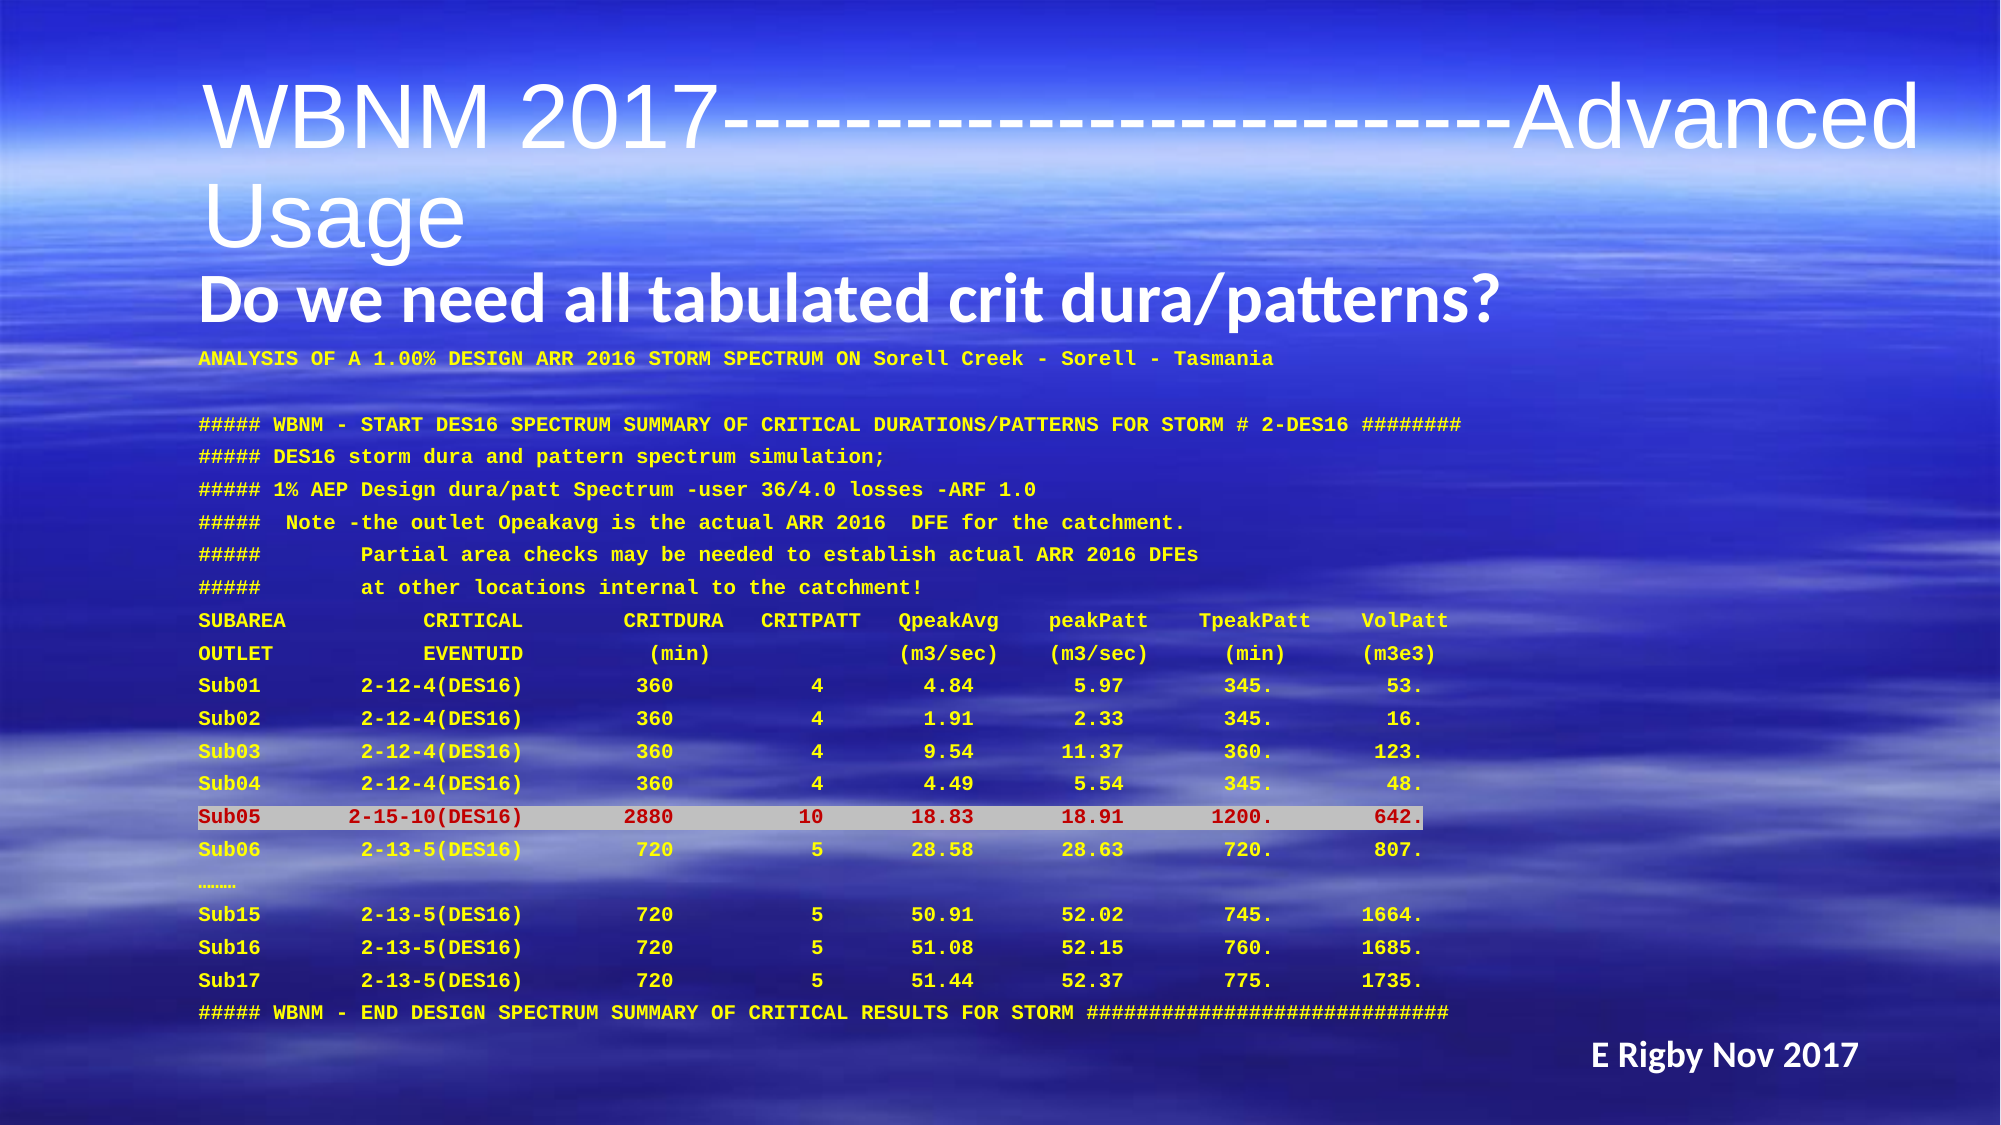

WBNM 2017--------------------------Advanced Usage
Do we need all tabulated crit dura/patterns?
ANALYSIS OF A 1.00% DESIGN ARR 2016 STORM SPECTRUM ON Sorell Creek - Sorell - Tasmania

##### WBNM - START DES16 SPECTRUM SUMMARY OF CRITICAL DURATIONS/PATTERNS FOR STORM # 2-DES16 ########
##### DES16 storm dura and pattern spectrum simulation;
##### 1% AEP Design dura/patt Spectrum -user 36/4.0 losses -ARF 1.0
#####  Note -the outlet Opeakavg is the actual ARR 2016  DFE for the catchment.
#####        Partial area checks may be needed to establish actual ARR 2016 DFEs
#####        at other locations internal to the catchment!
SUBAREA           CRITICAL        CRITDURA   CRITPATT   QpeakAvg    peakPatt    TpeakPatt    VolPatt
OUTLET            EVENTUID          (min)               (m3/sec)    (m3/sec)      (min)      (m3e3)
Sub01        2-12-4(DES16)         360           4        4.84        5.97        345.         53.
Sub02        2-12-4(DES16)         360           4        1.91        2.33        345.         16.
Sub03        2-12-4(DES16)         360           4        9.54       11.37        360.        123.
Sub04        2-12-4(DES16)         360           4        4.49        5.54        345.         48.
Sub05       2-15-10(DES16)        2880          10       18.83       18.91       1200.        642.
Sub06        2-13-5(DES16)         720           5       28.58       28.63        720.        807.
………
Sub15        2-13-5(DES16)         720           5       50.91       52.02        745.       1664.
Sub16        2-13-5(DES16)         720           5       51.08       52.15        760.       1685.
Sub17        2-13-5(DES16)         720           5       51.44       52.37        775.       1735.
##### WBNM - END DESIGN SPECTRUM SUMMARY OF CRITICAL RESULTS FOR STORM #############################

E Rigby Nov 2017